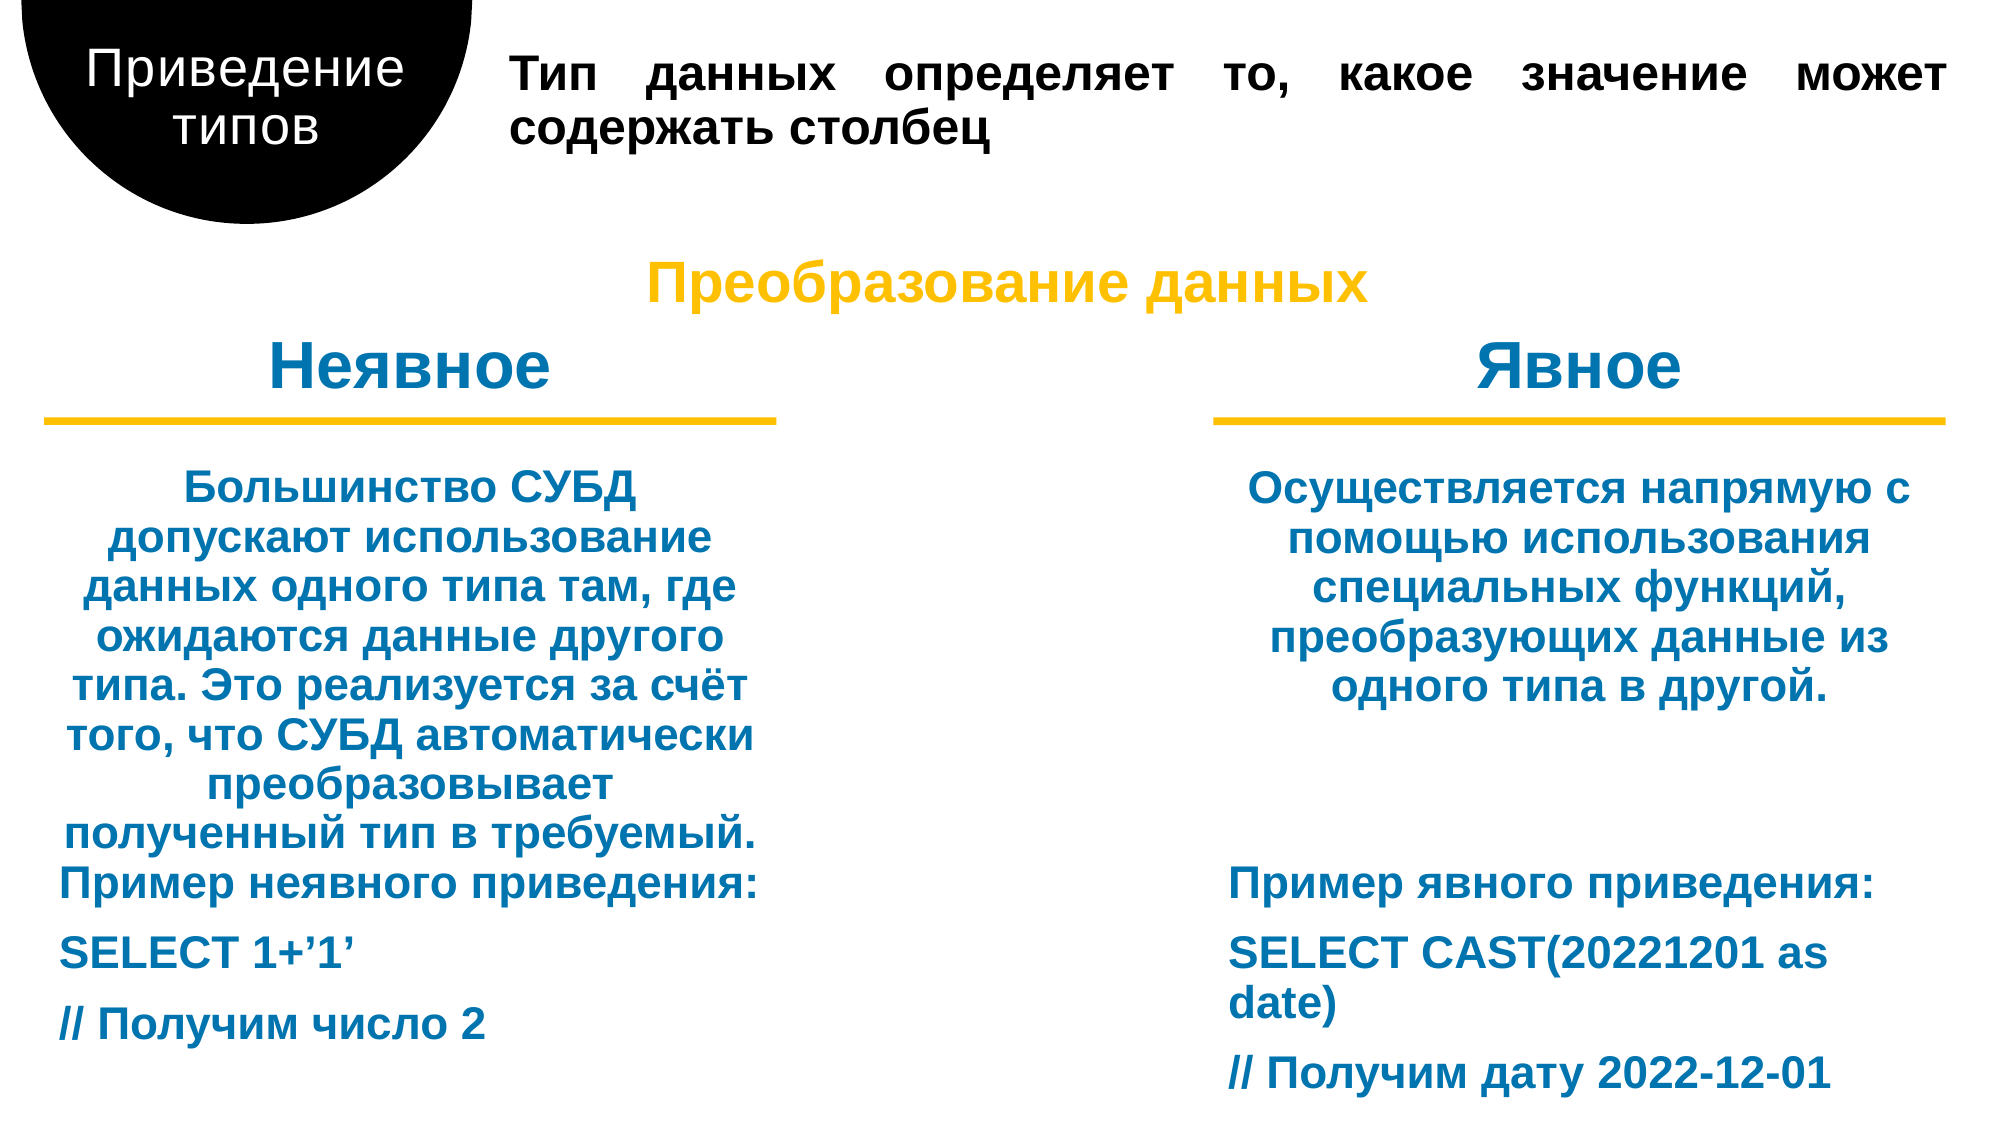

# Приведение типов
Тип данных определяет то, какое значение может содержать столбец
Преобразование данных
Неявное
Явное

Большинство СУБД допускают использование данных одного типа там, где ожидаются данные другого типа. Это реализуется за счёт того, что СУБД автоматически преобразовывает полученный тип в требуемый.
Осуществляется напрямую с помощью использования специальных функций, преобразующих данные из одного типа в другой.
Пример неявного приведения:
SELECT 1+’1’
// Получим число 2
Пример явного приведения:
SELECT CAST(20221201 as date)
// Получим дату 2022-12-01